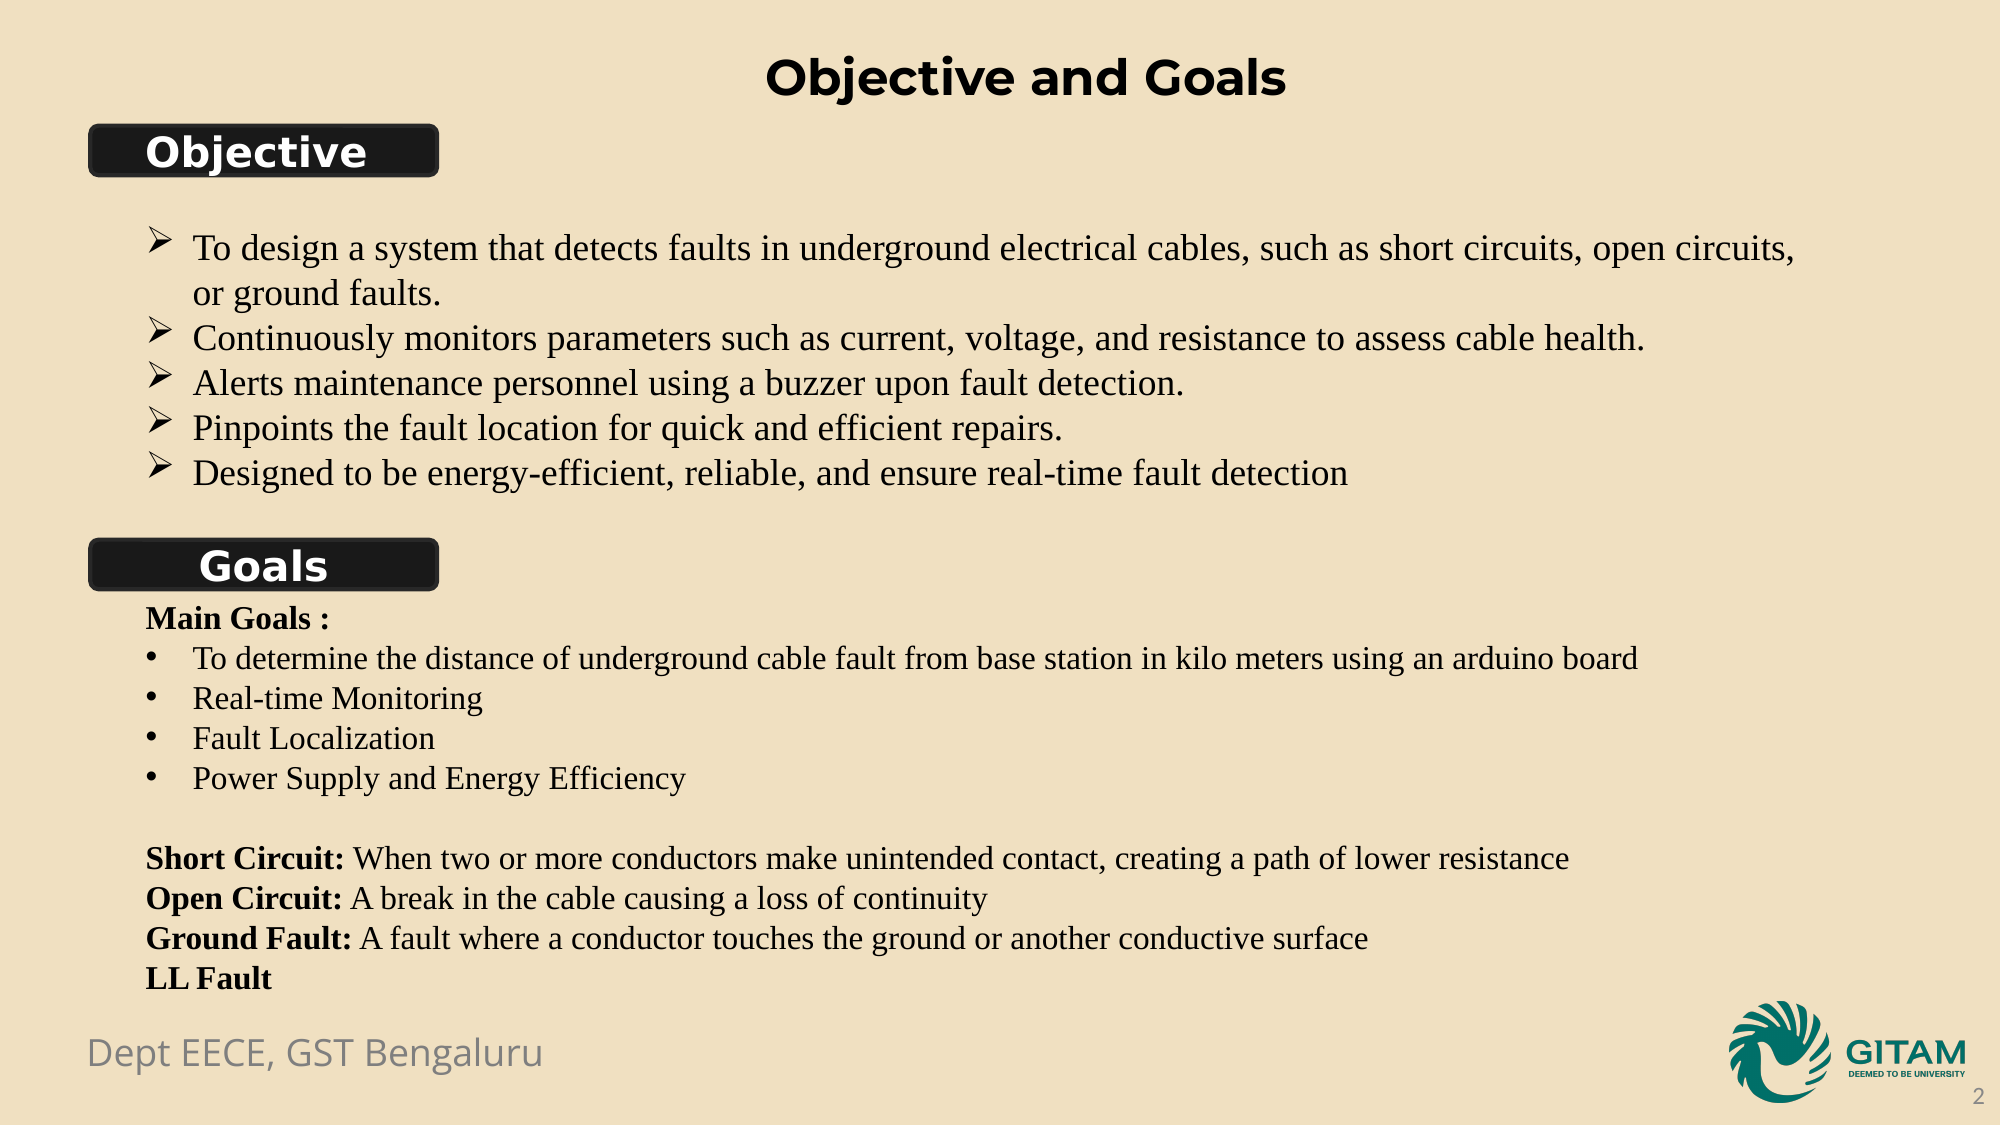

Objective and Goals
Objective
To design a system that detects faults in underground electrical cables, such as short circuits, open circuits, or ground faults.
Continuously monitors parameters such as current, voltage, and resistance to assess cable health.
Alerts maintenance personnel using a buzzer upon fault detection.
Pinpoints the fault location for quick and efficient repairs.
Designed to be energy-efficient, reliable, and ensure real-time fault detection
Goals
Main Goals :
To determine the distance of underground cable fault from base station in kilo meters using an arduino board
Real-time Monitoring
Fault Localization
Power Supply and Energy Efficiency

Short Circuit: When two or more conductors make unintended contact, creating a path of lower resistance
Open Circuit: A break in the cable causing a loss of continuity
Ground Fault: A fault where a conductor touches the ground or another conductive surface
LL Fault

2